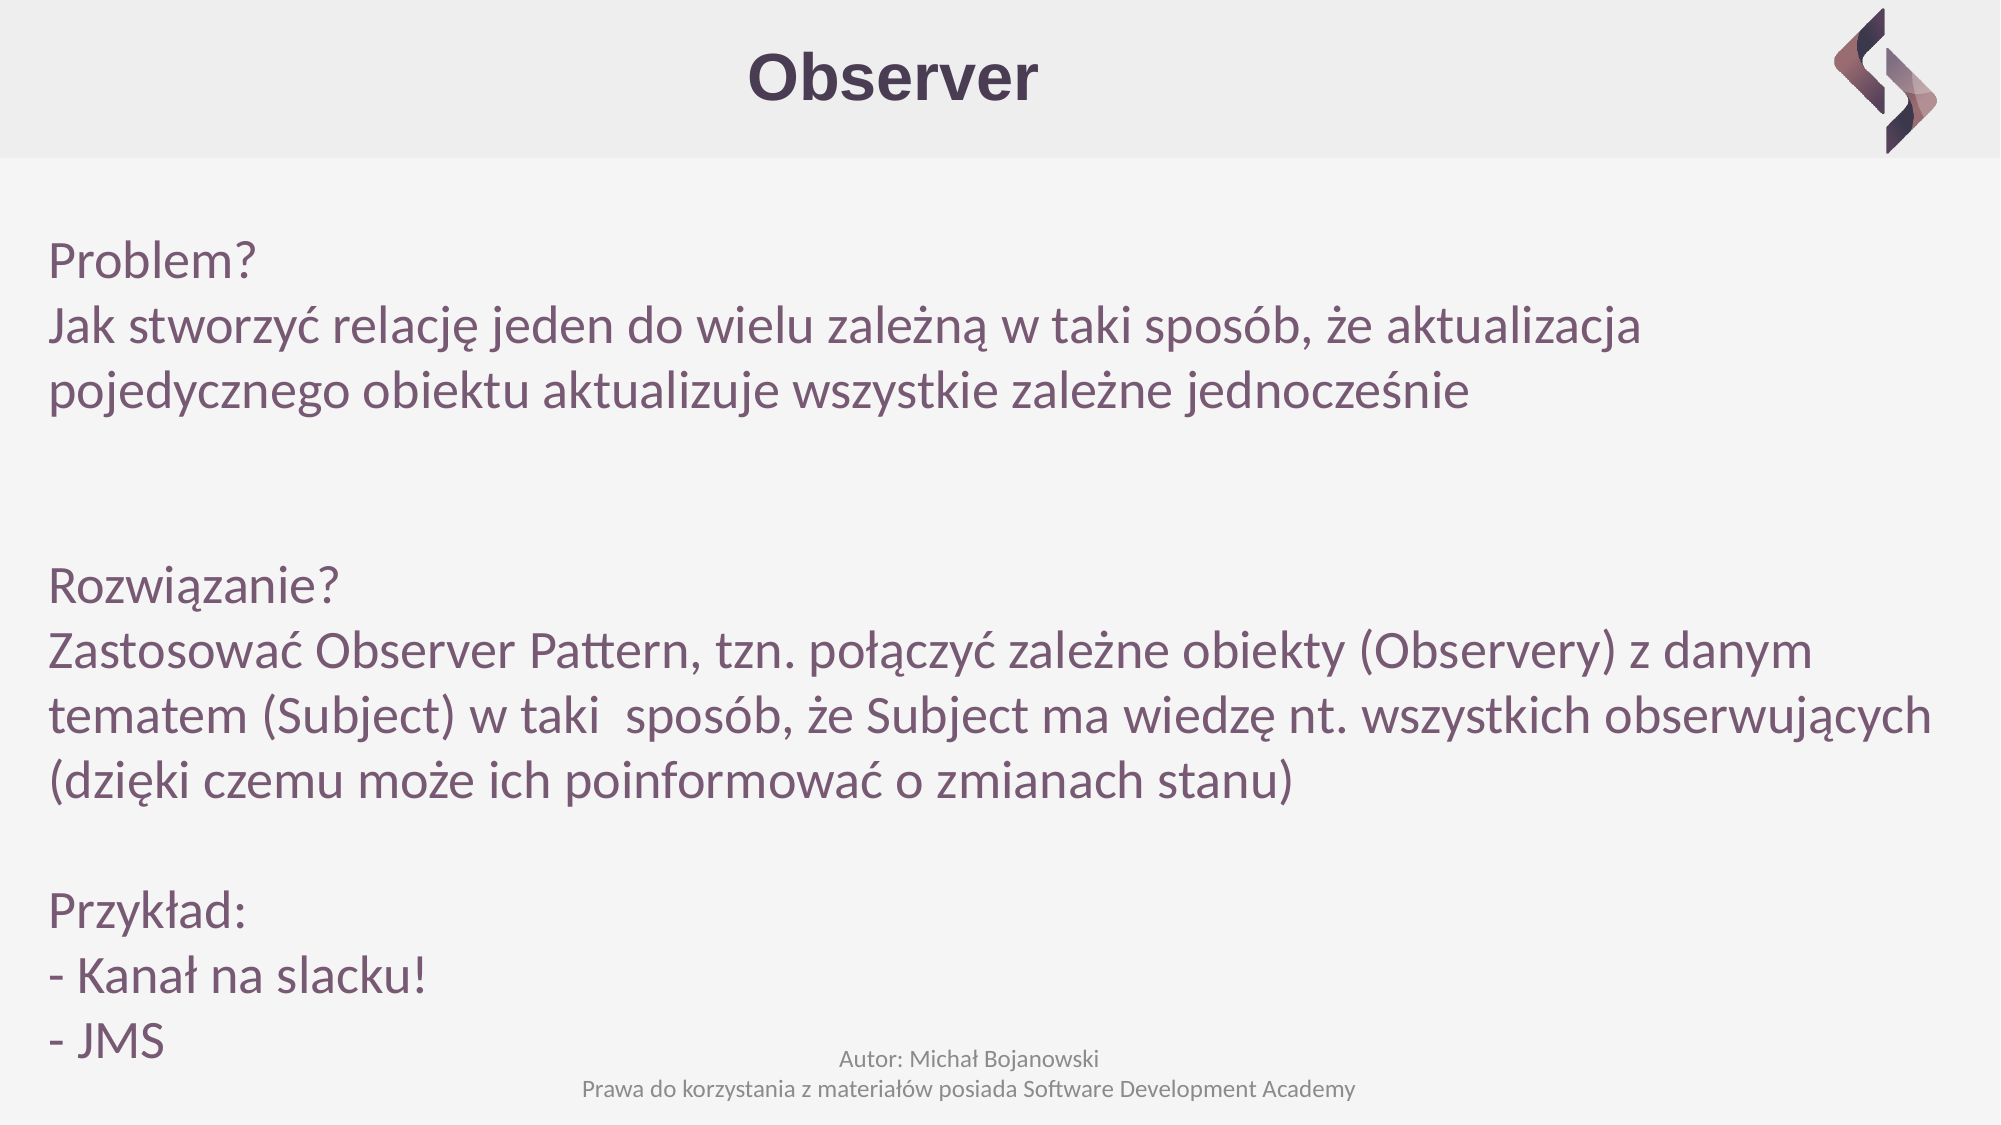

# Observer
Problem?
Jak stworzyć relację jeden do wielu zależną w taki sposób, że aktualizacja pojedycznego obiektu aktualizuje wszystkie zależne jednocześnie

Rozwiązanie?
Zastosować Observer Pattern, tzn. połączyć zależne obiekty (Observery) z danym tematem (Subject) w taki  sposób, że Subject ma wiedzę nt. wszystkich obserwujących (dzięki czemu może ich poinformować o zmianach stanu)

Przykład:
- Kanał na slacku!
- JMS
Autor: Michał Bojanowski
Prawa do korzystania z materiałów posiada Software Development Academy